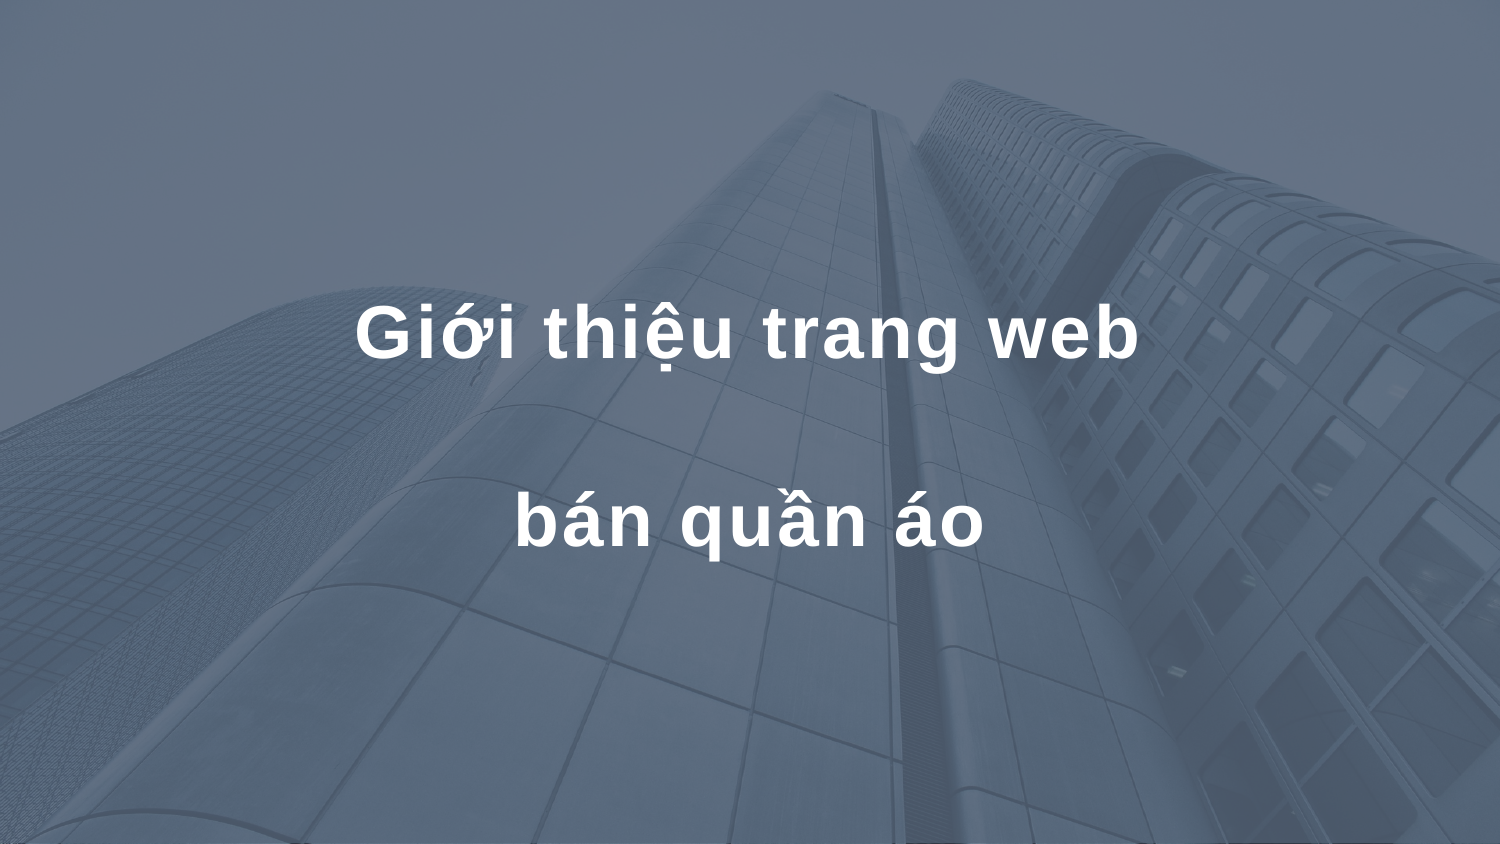

Giới thiệu trang web bán quần áo